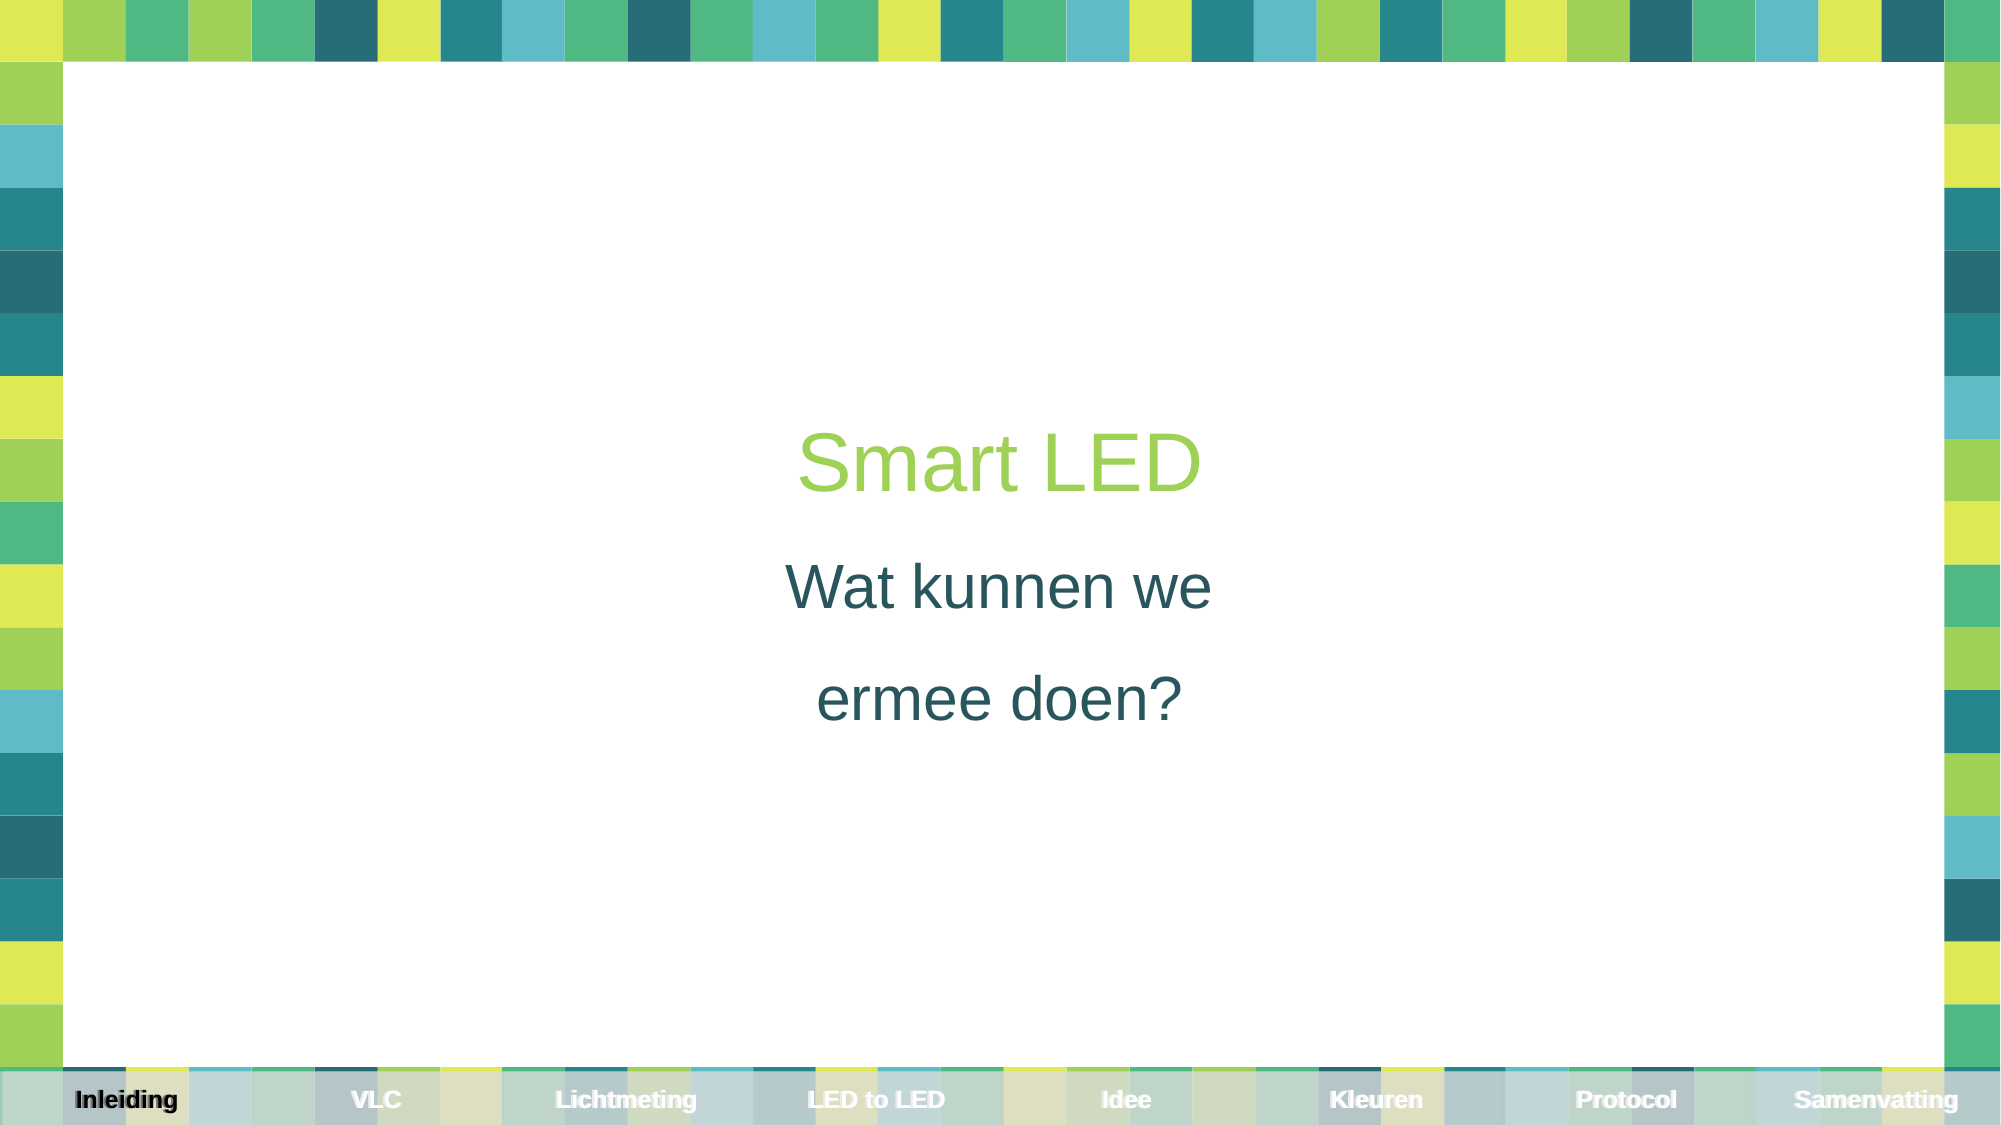

Smart LED
Wat kunnen we ermee doen?
| Inleiding | VLC | Lichtmeting | LED to LED | Idee | Kleuren | Protocol | Samenvatting |
| --- | --- | --- | --- | --- | --- | --- | --- |
| Inleiding | VLC | Lichtmeting | LED to LED | Idee | Kleuren | Protocol | Samenvatting |
| --- | --- | --- | --- | --- | --- | --- | --- |